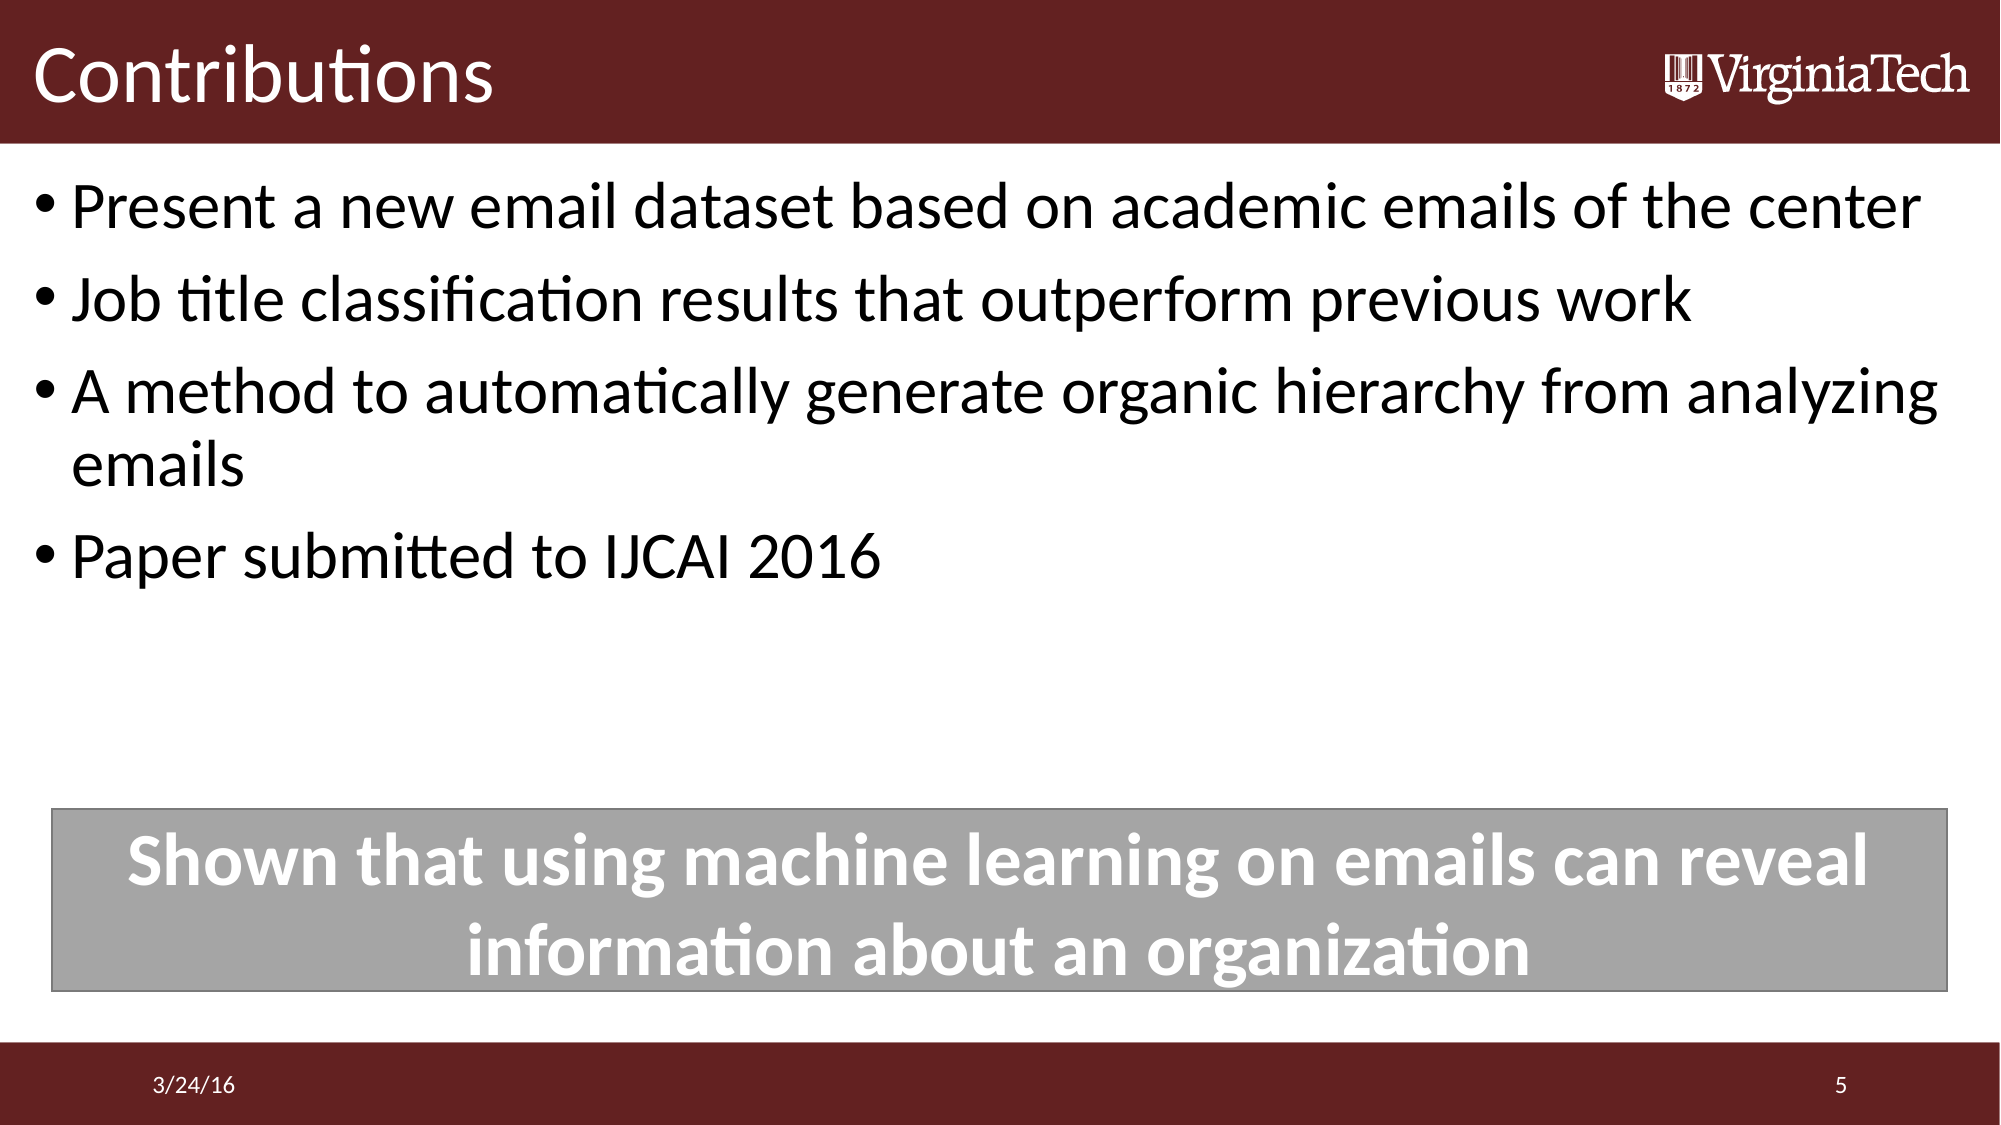

# Contributions
Present a new email dataset based on academic emails of the center
Job title classification results that outperform previous work
A method to automatically generate organic hierarchy from analyzing emails
Paper submitted to IJCAI 2016
Shown that using machine learning on emails can reveal information about an organization
3/24/16
5